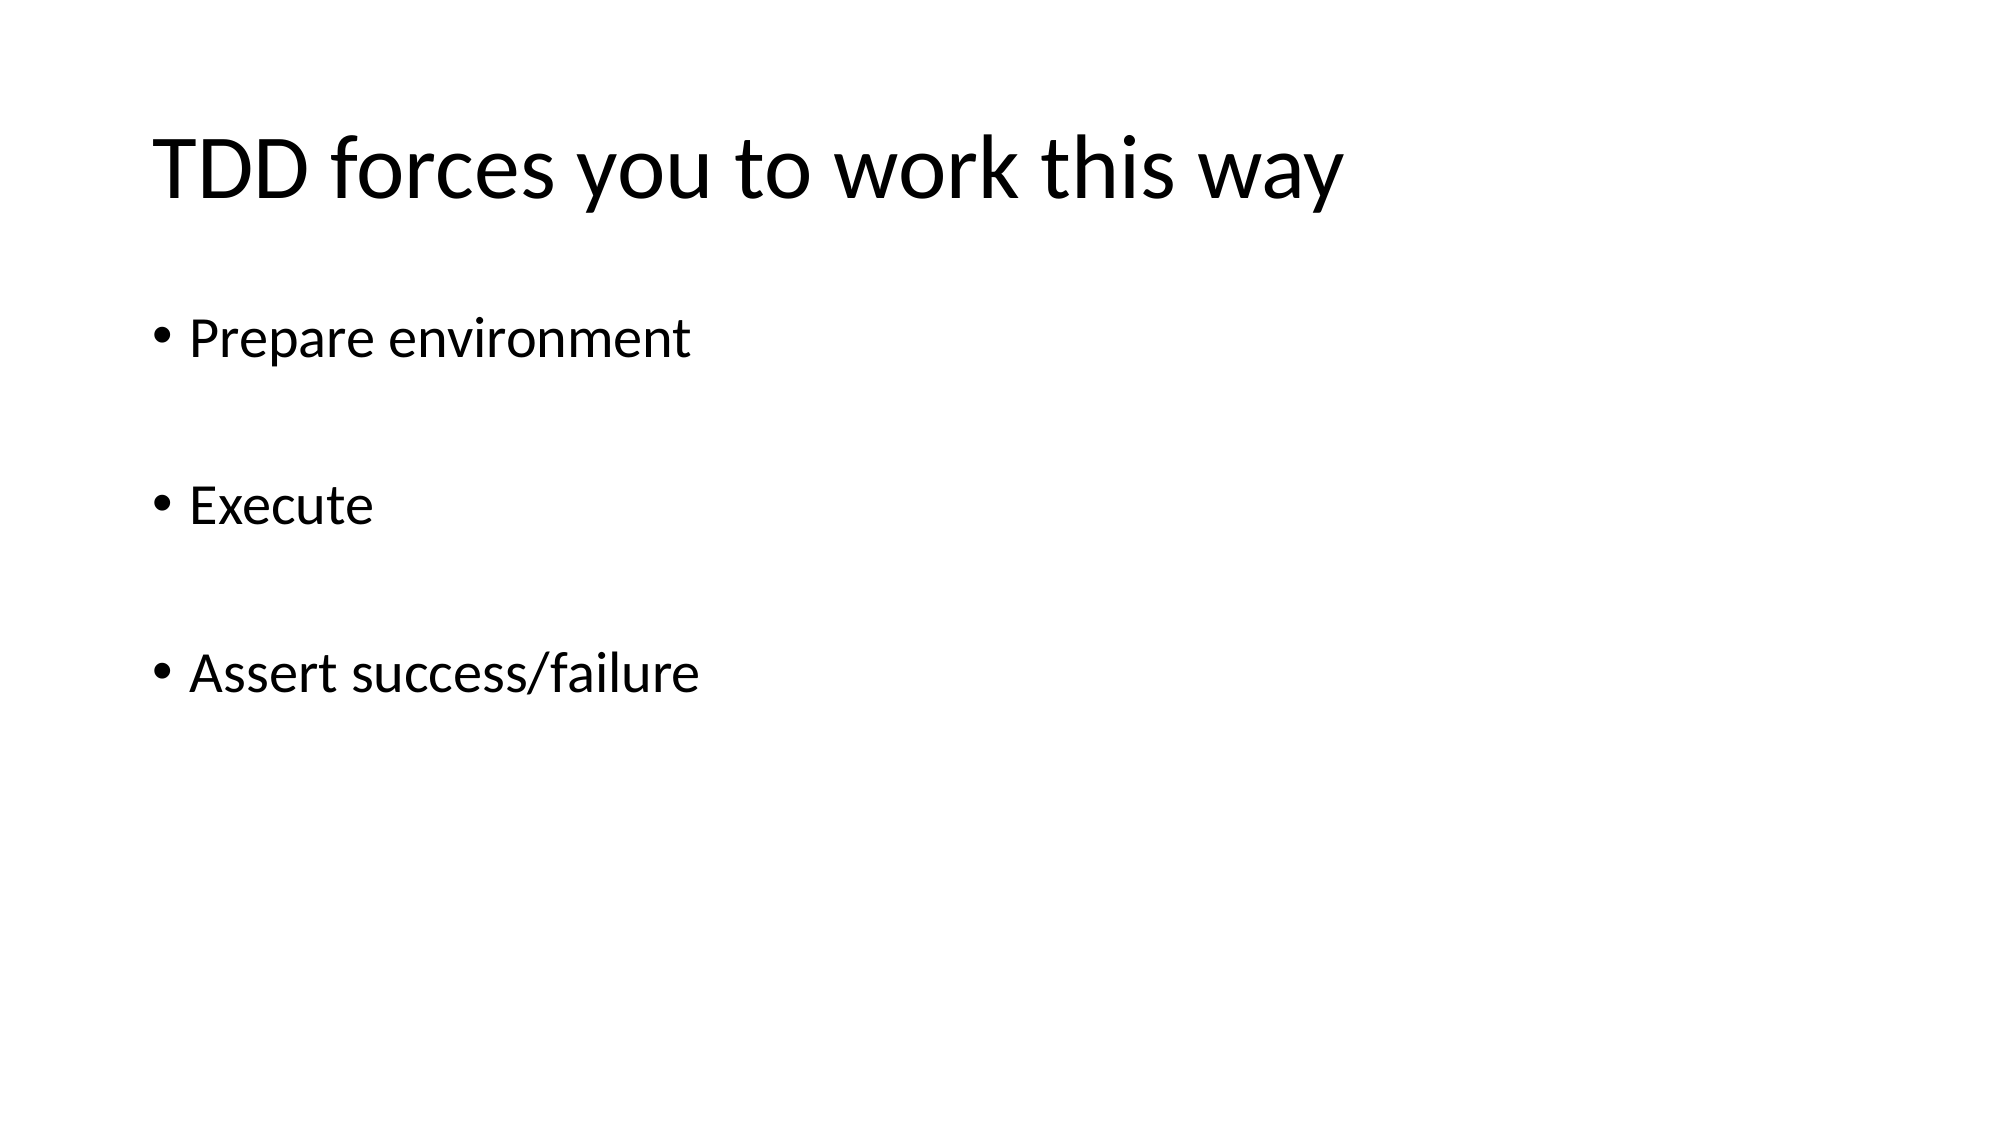

# TDD forces you to work this way
Prepare environment

Execute

Assert success/failure